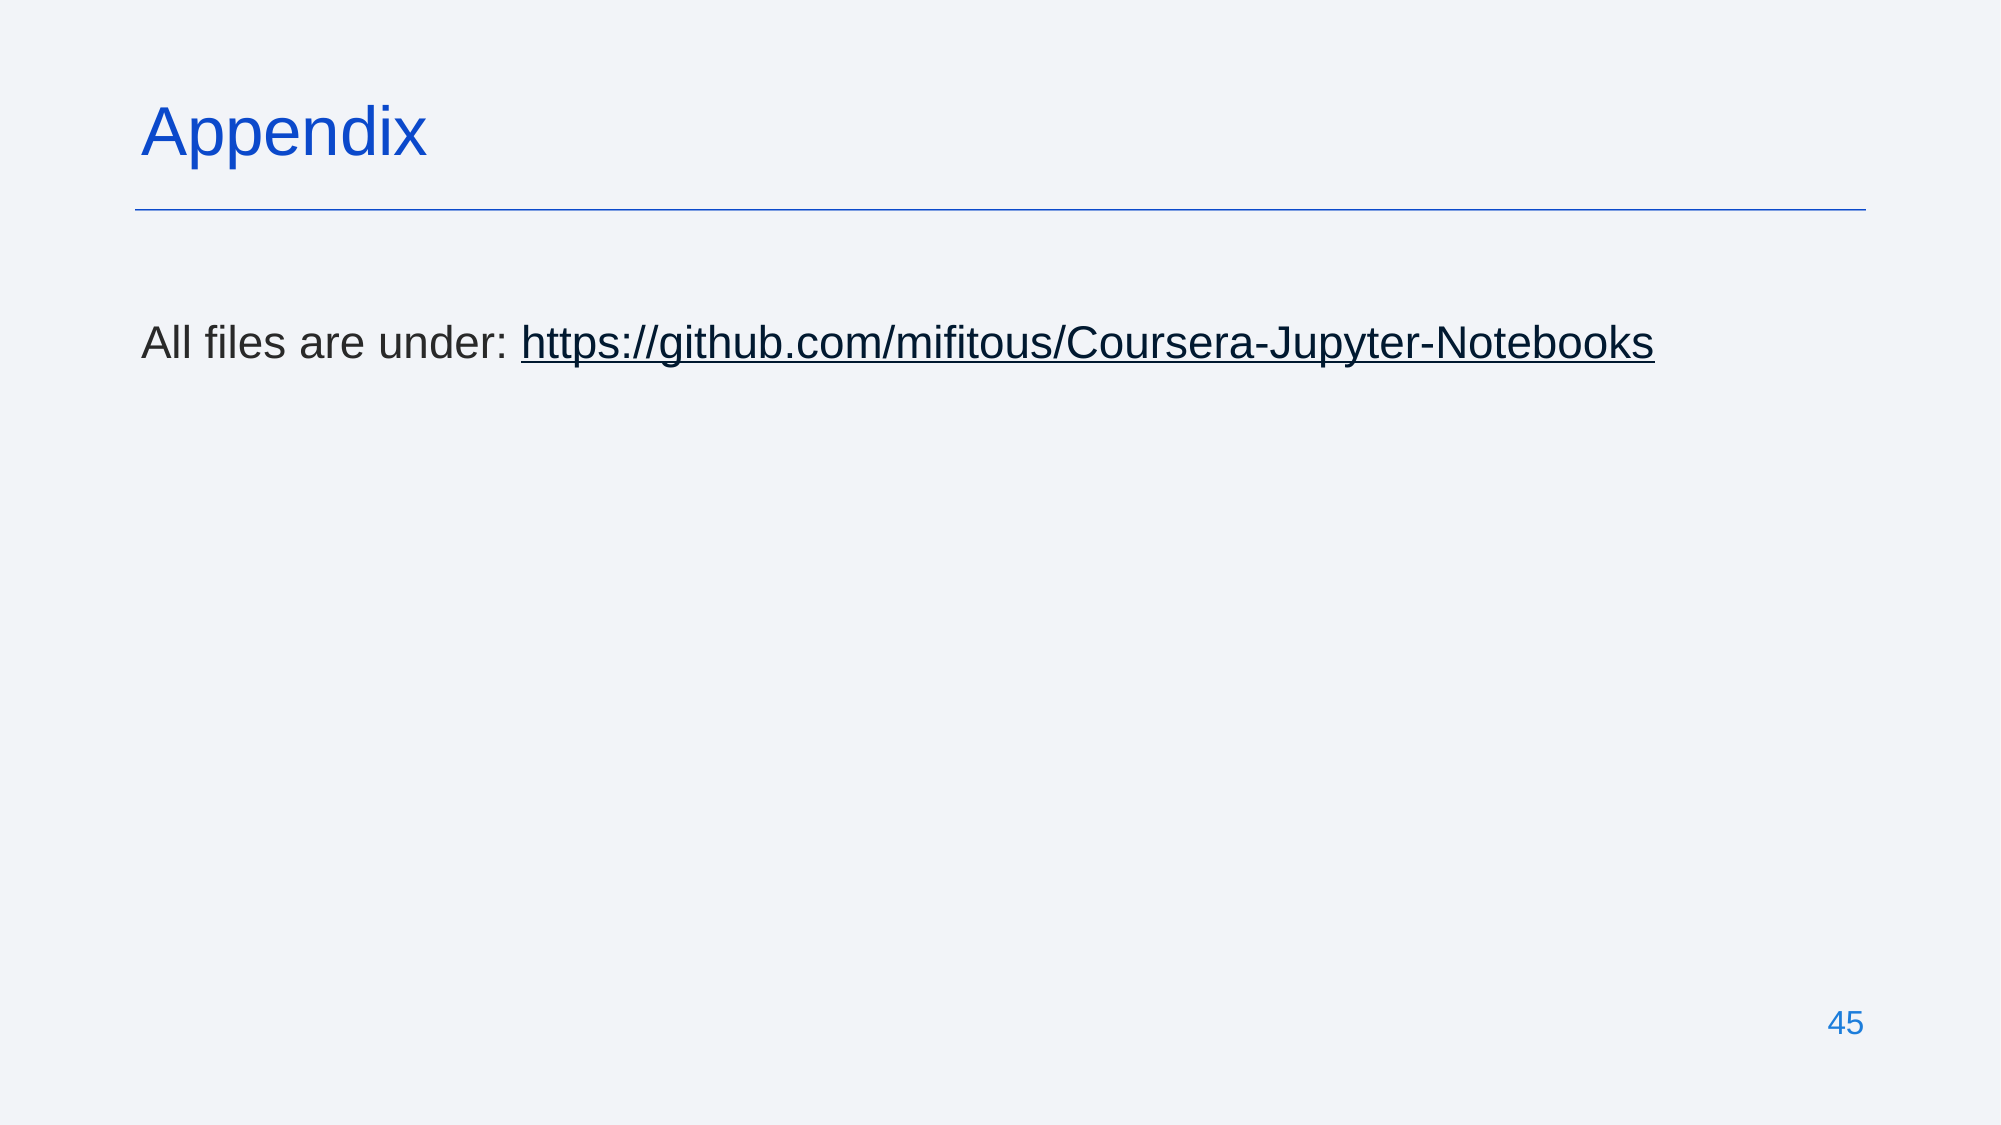

Appendix
All files are under: https://github.com/mifitous/Coursera-Jupyter-Notebooks

45